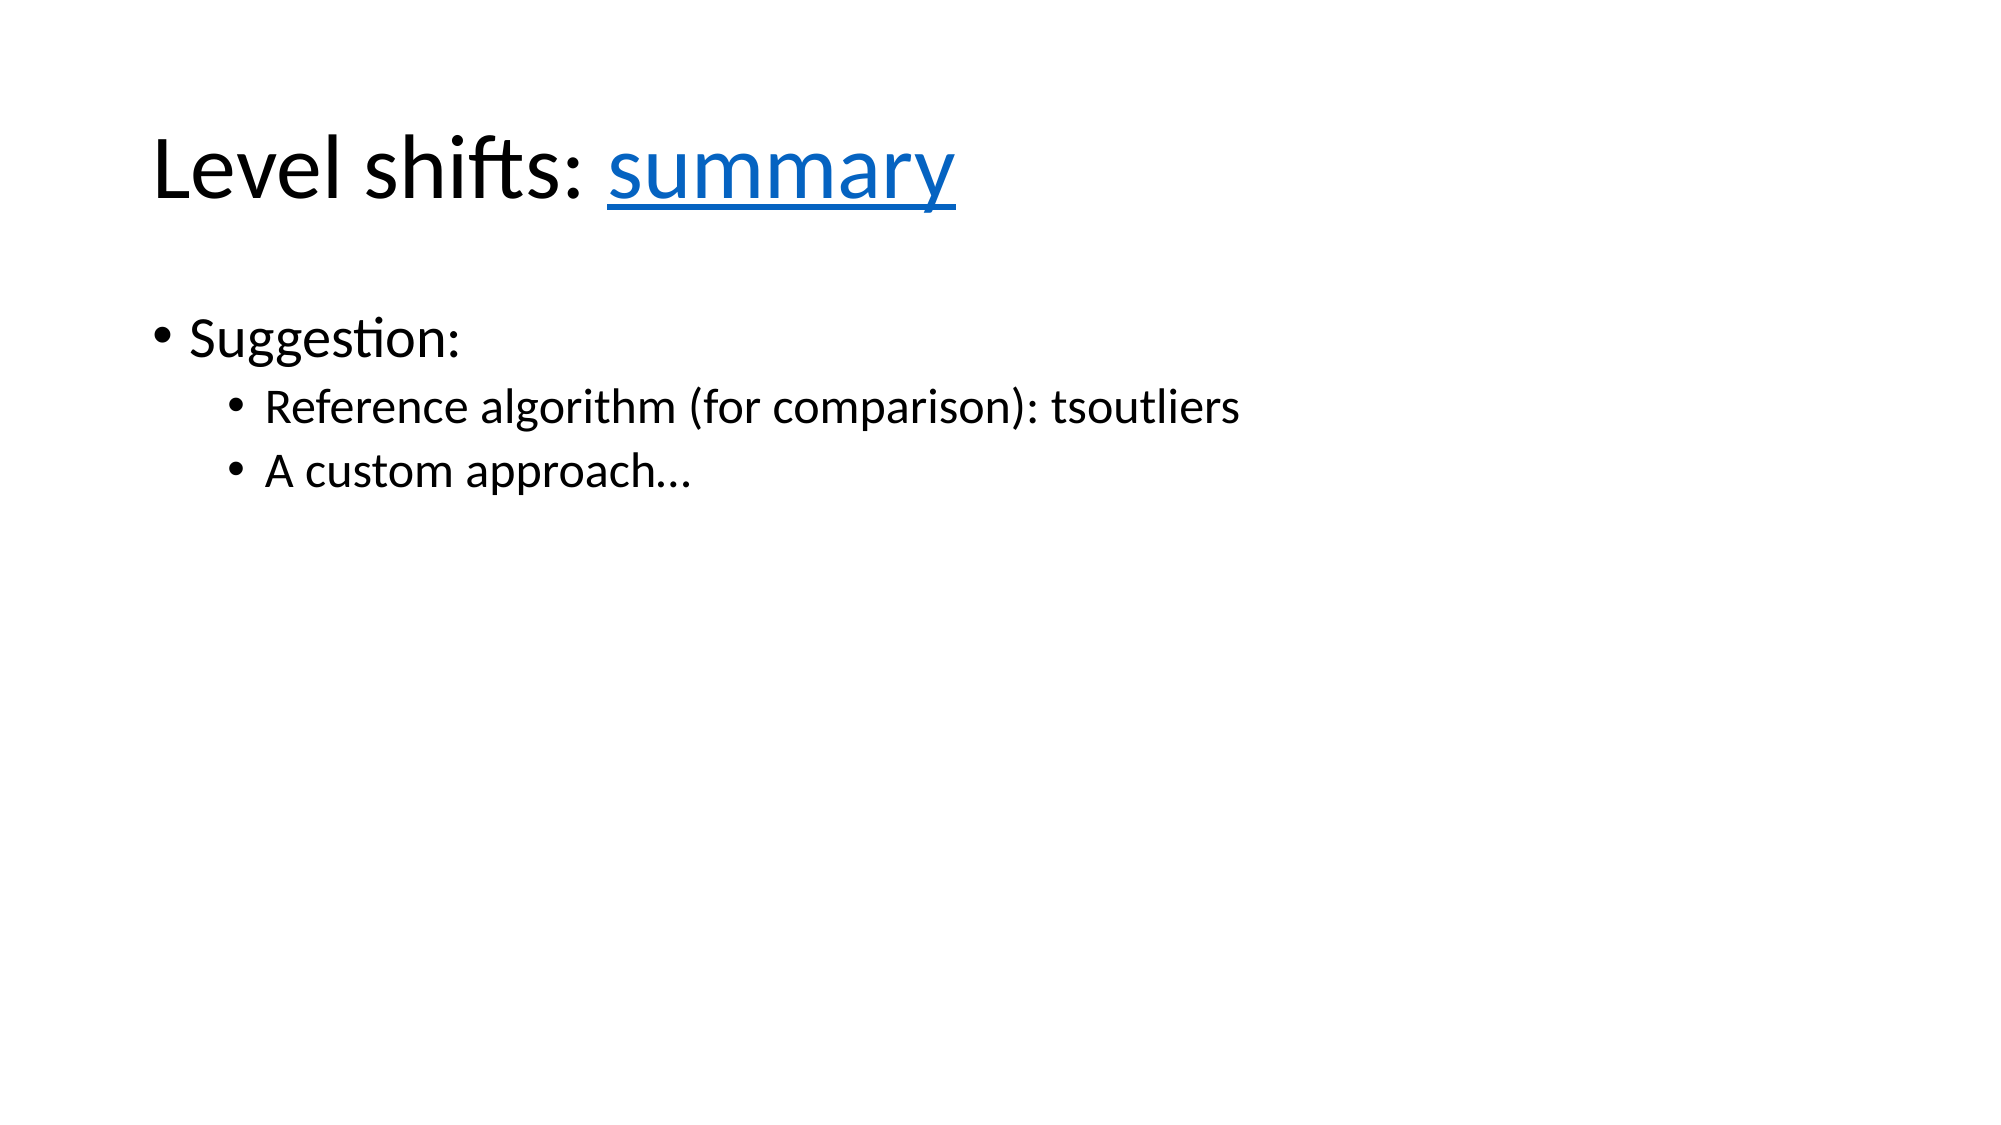

# Level shifts: summary
Suggestion:
Reference algorithm (for comparison): tsoutliers
A custom approach…